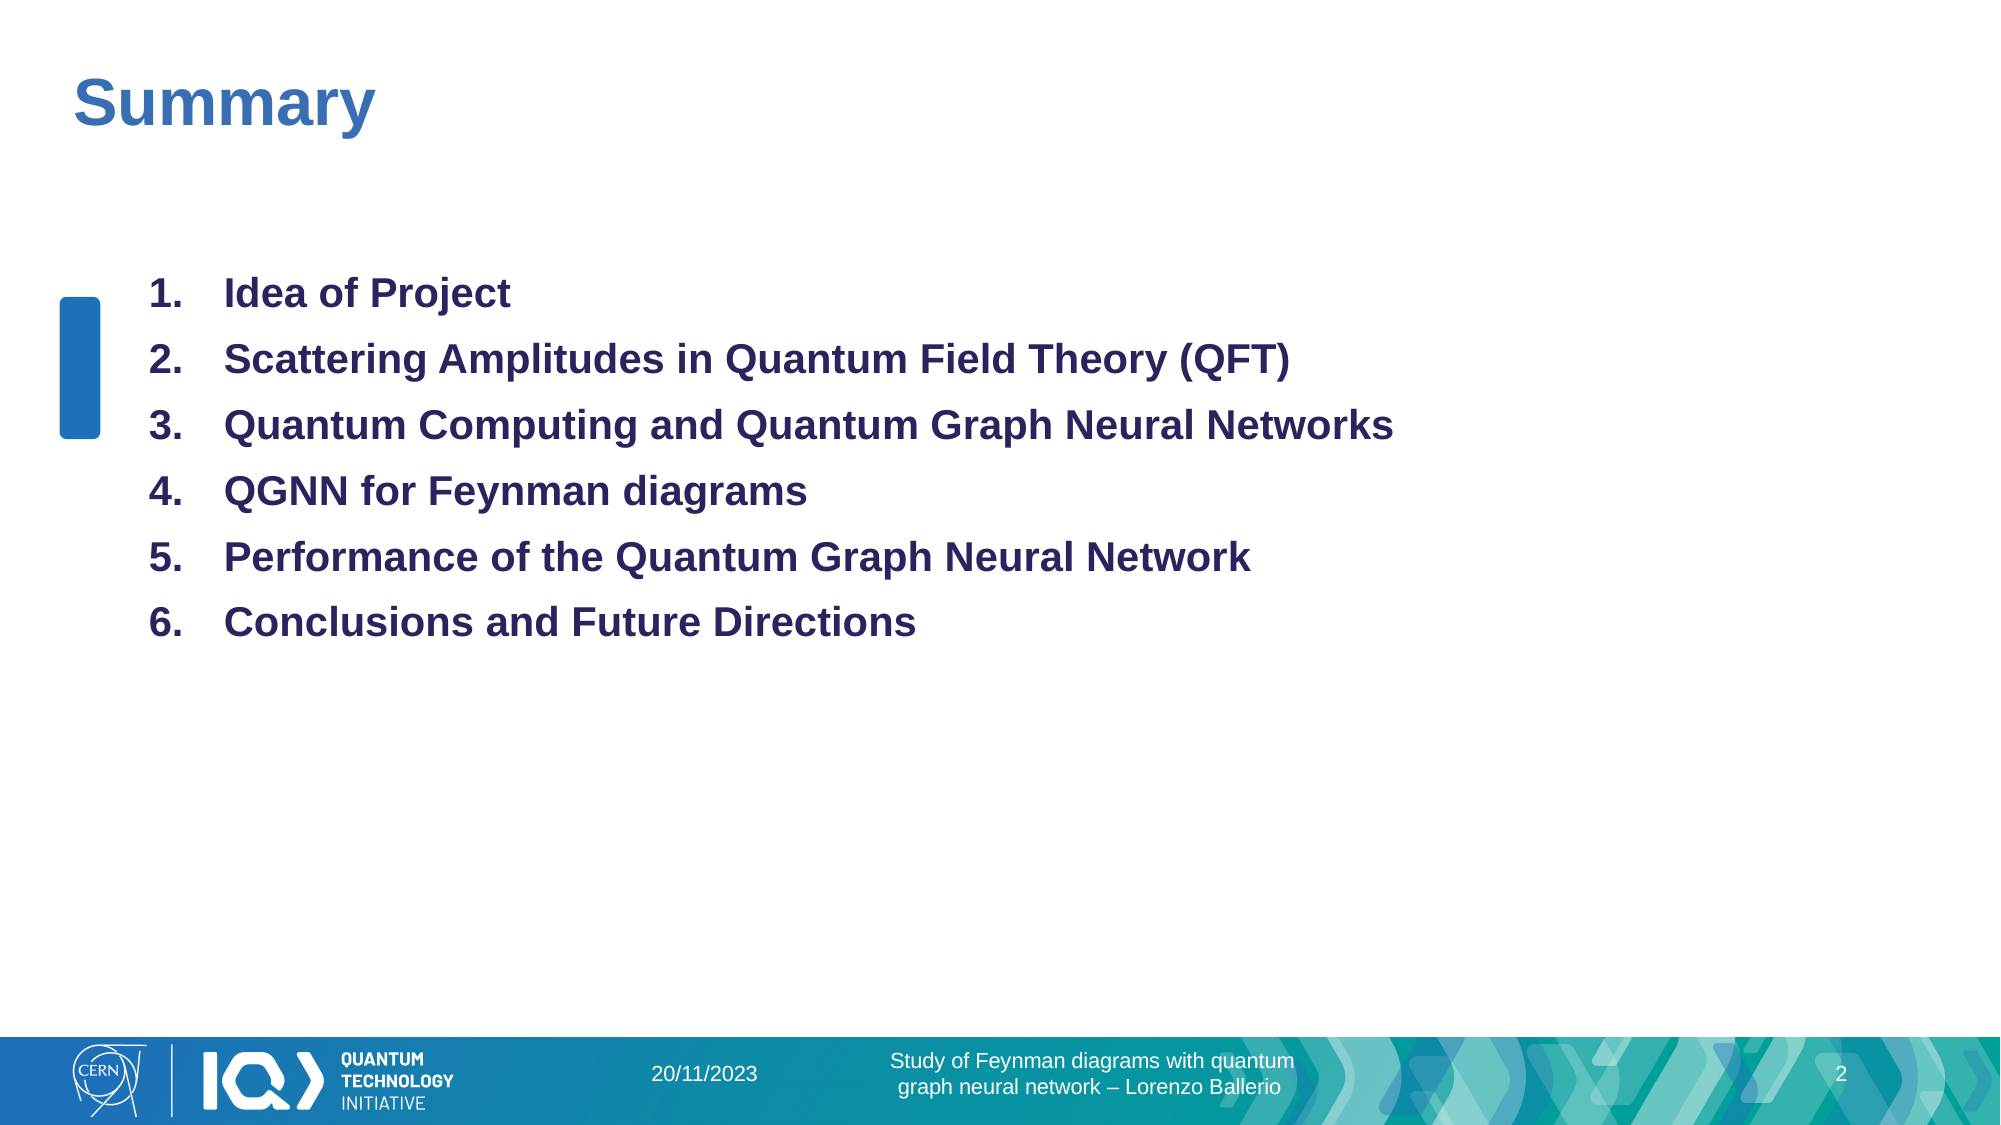

# Summary
Idea of Project
Scattering Amplitudes in Quantum Field Theory (QFT)
Quantum Computing and Quantum Graph Neural Networks
QGNN for Feynman diagrams
Performance of the Quantum Graph Neural Network
Conclusions and Future Directions
20/11/2023
Study of Feynman diagrams with quantum graph neural network – Lorenzo Ballerio
2